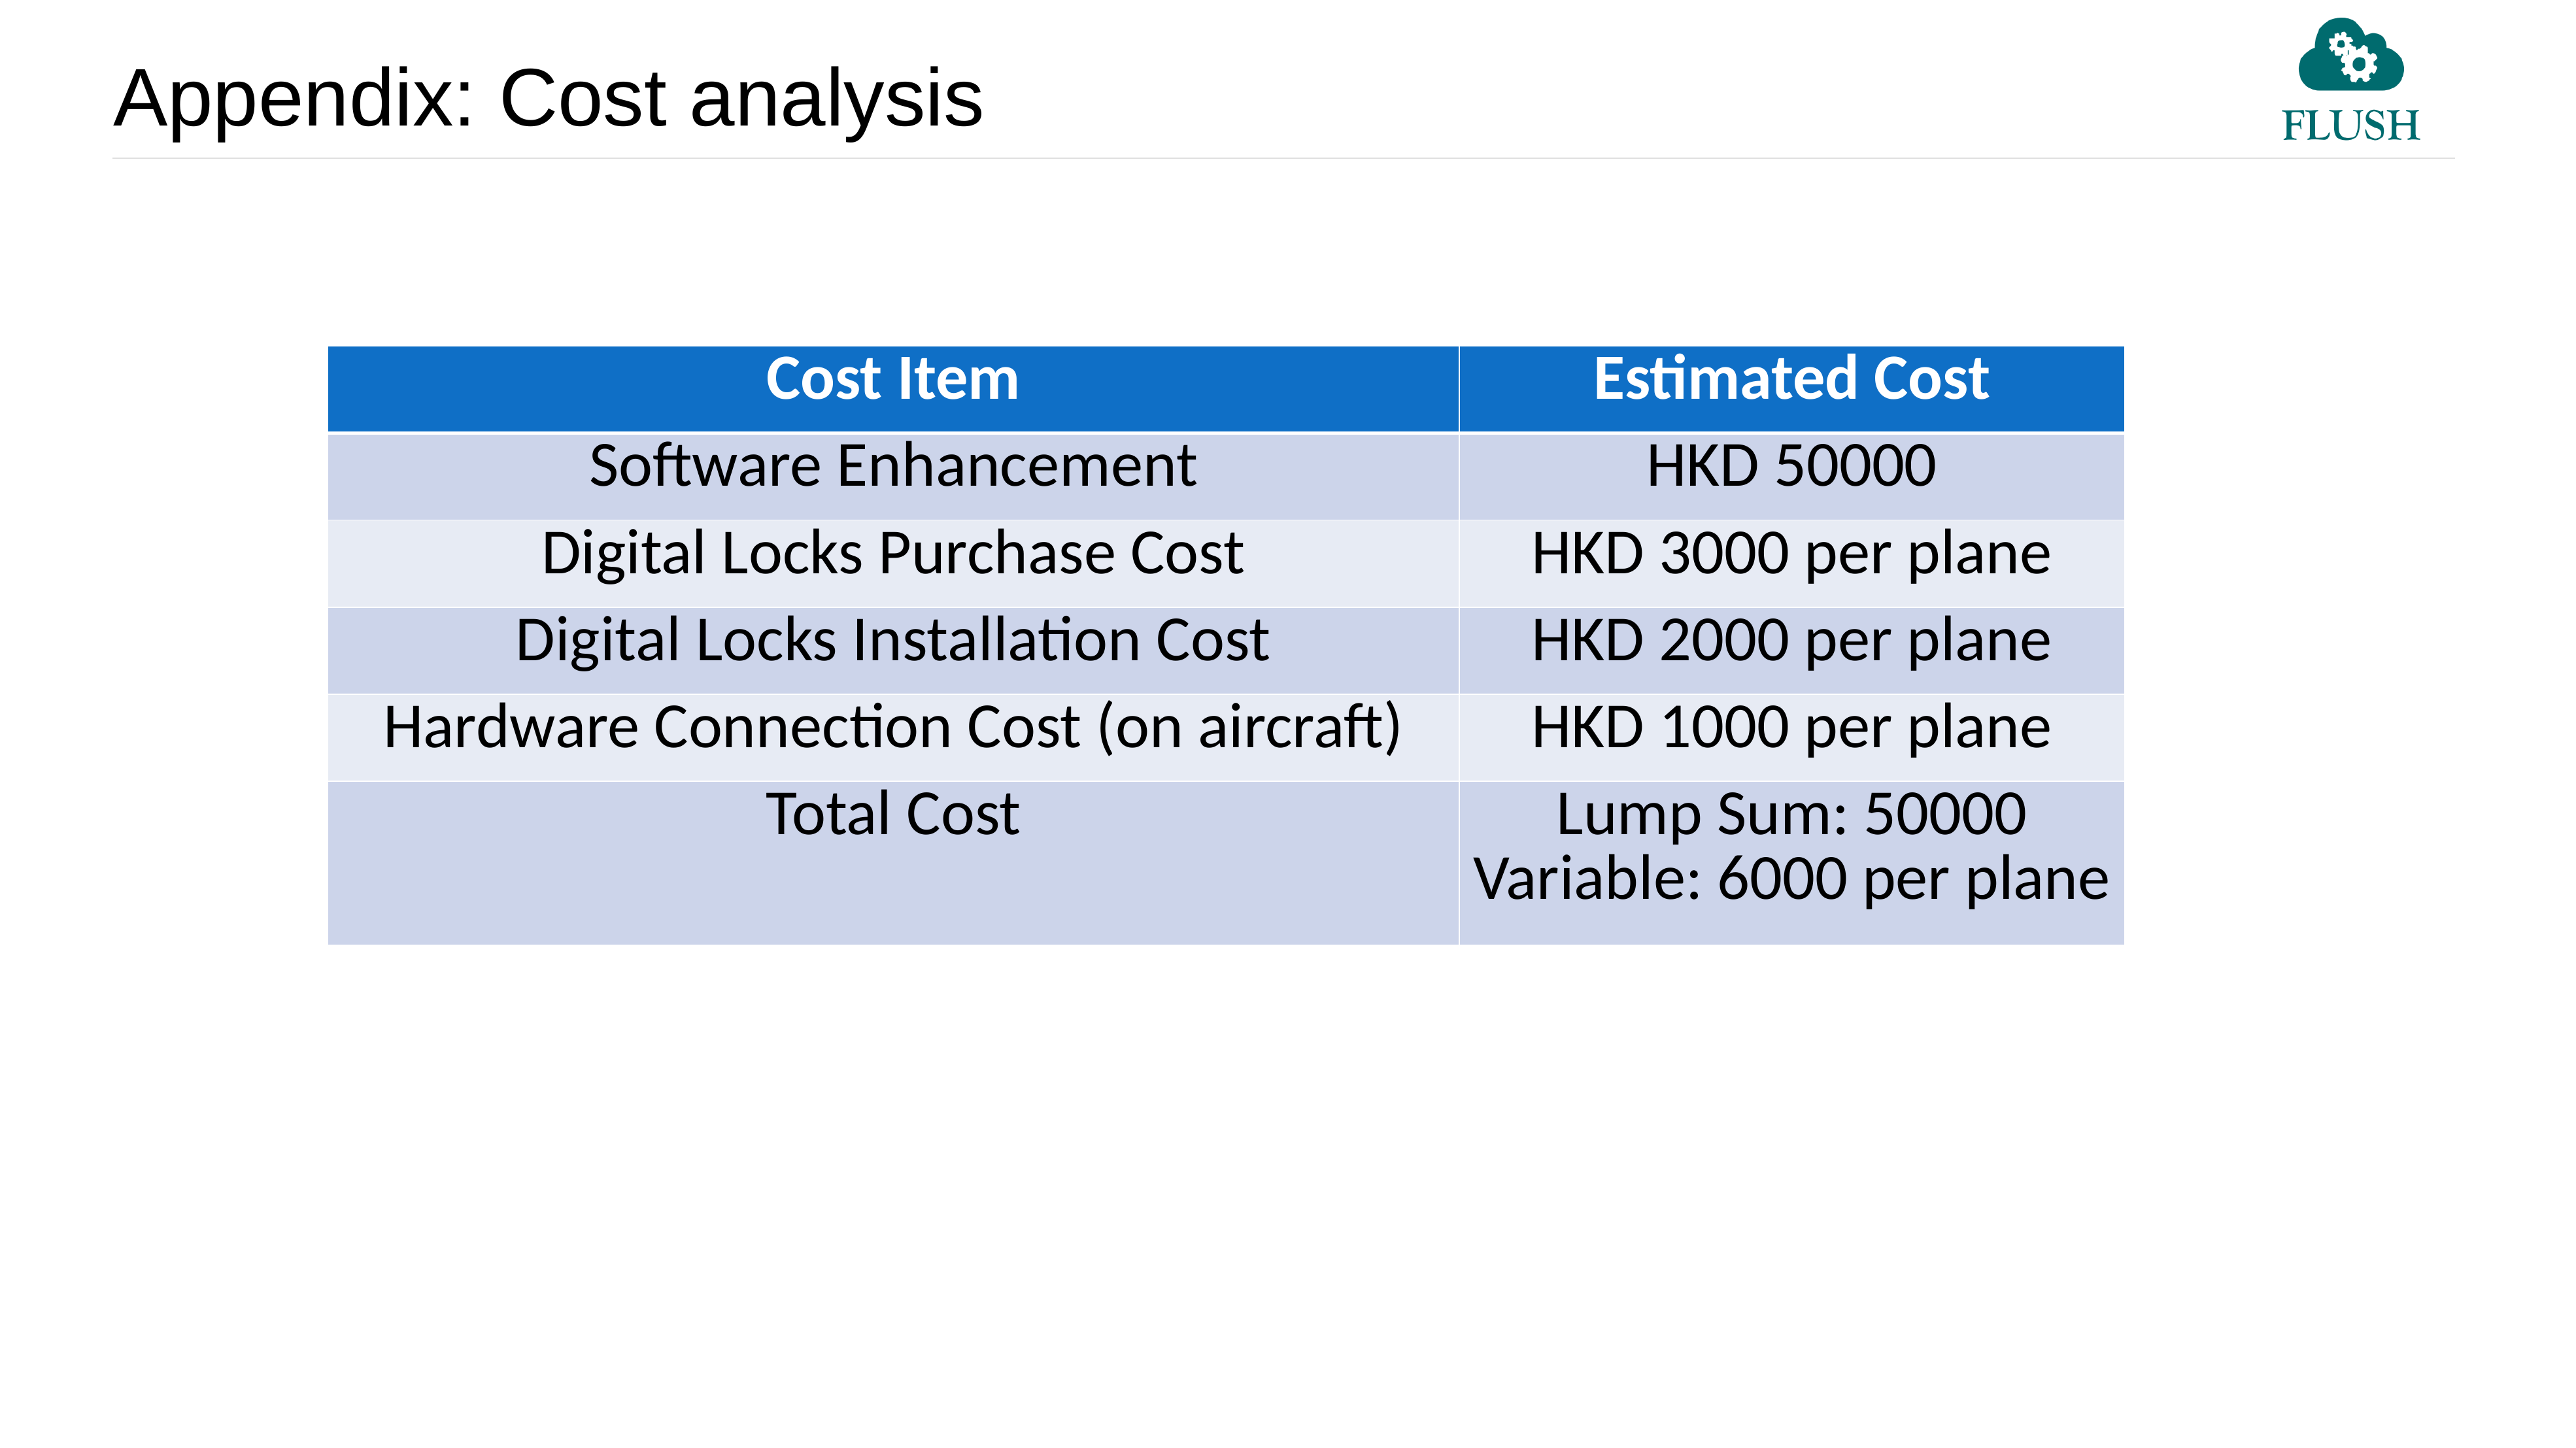

# Competitive Advantage
Appendix: Cost analysis
| Cost Item | Estimated Cost |
| --- | --- |
| Software Enhancement | HKD 50000 |
| Digital Locks Purchase Cost | HKD 3000 per plane |
| Digital Locks Installation Cost | HKD 2000 per plane |
| Hardware Connection Cost (on aircraft) | HKD 1000 per plane |
| Total Cost | Lump Sum: 50000 Variable: 6000 per plane |